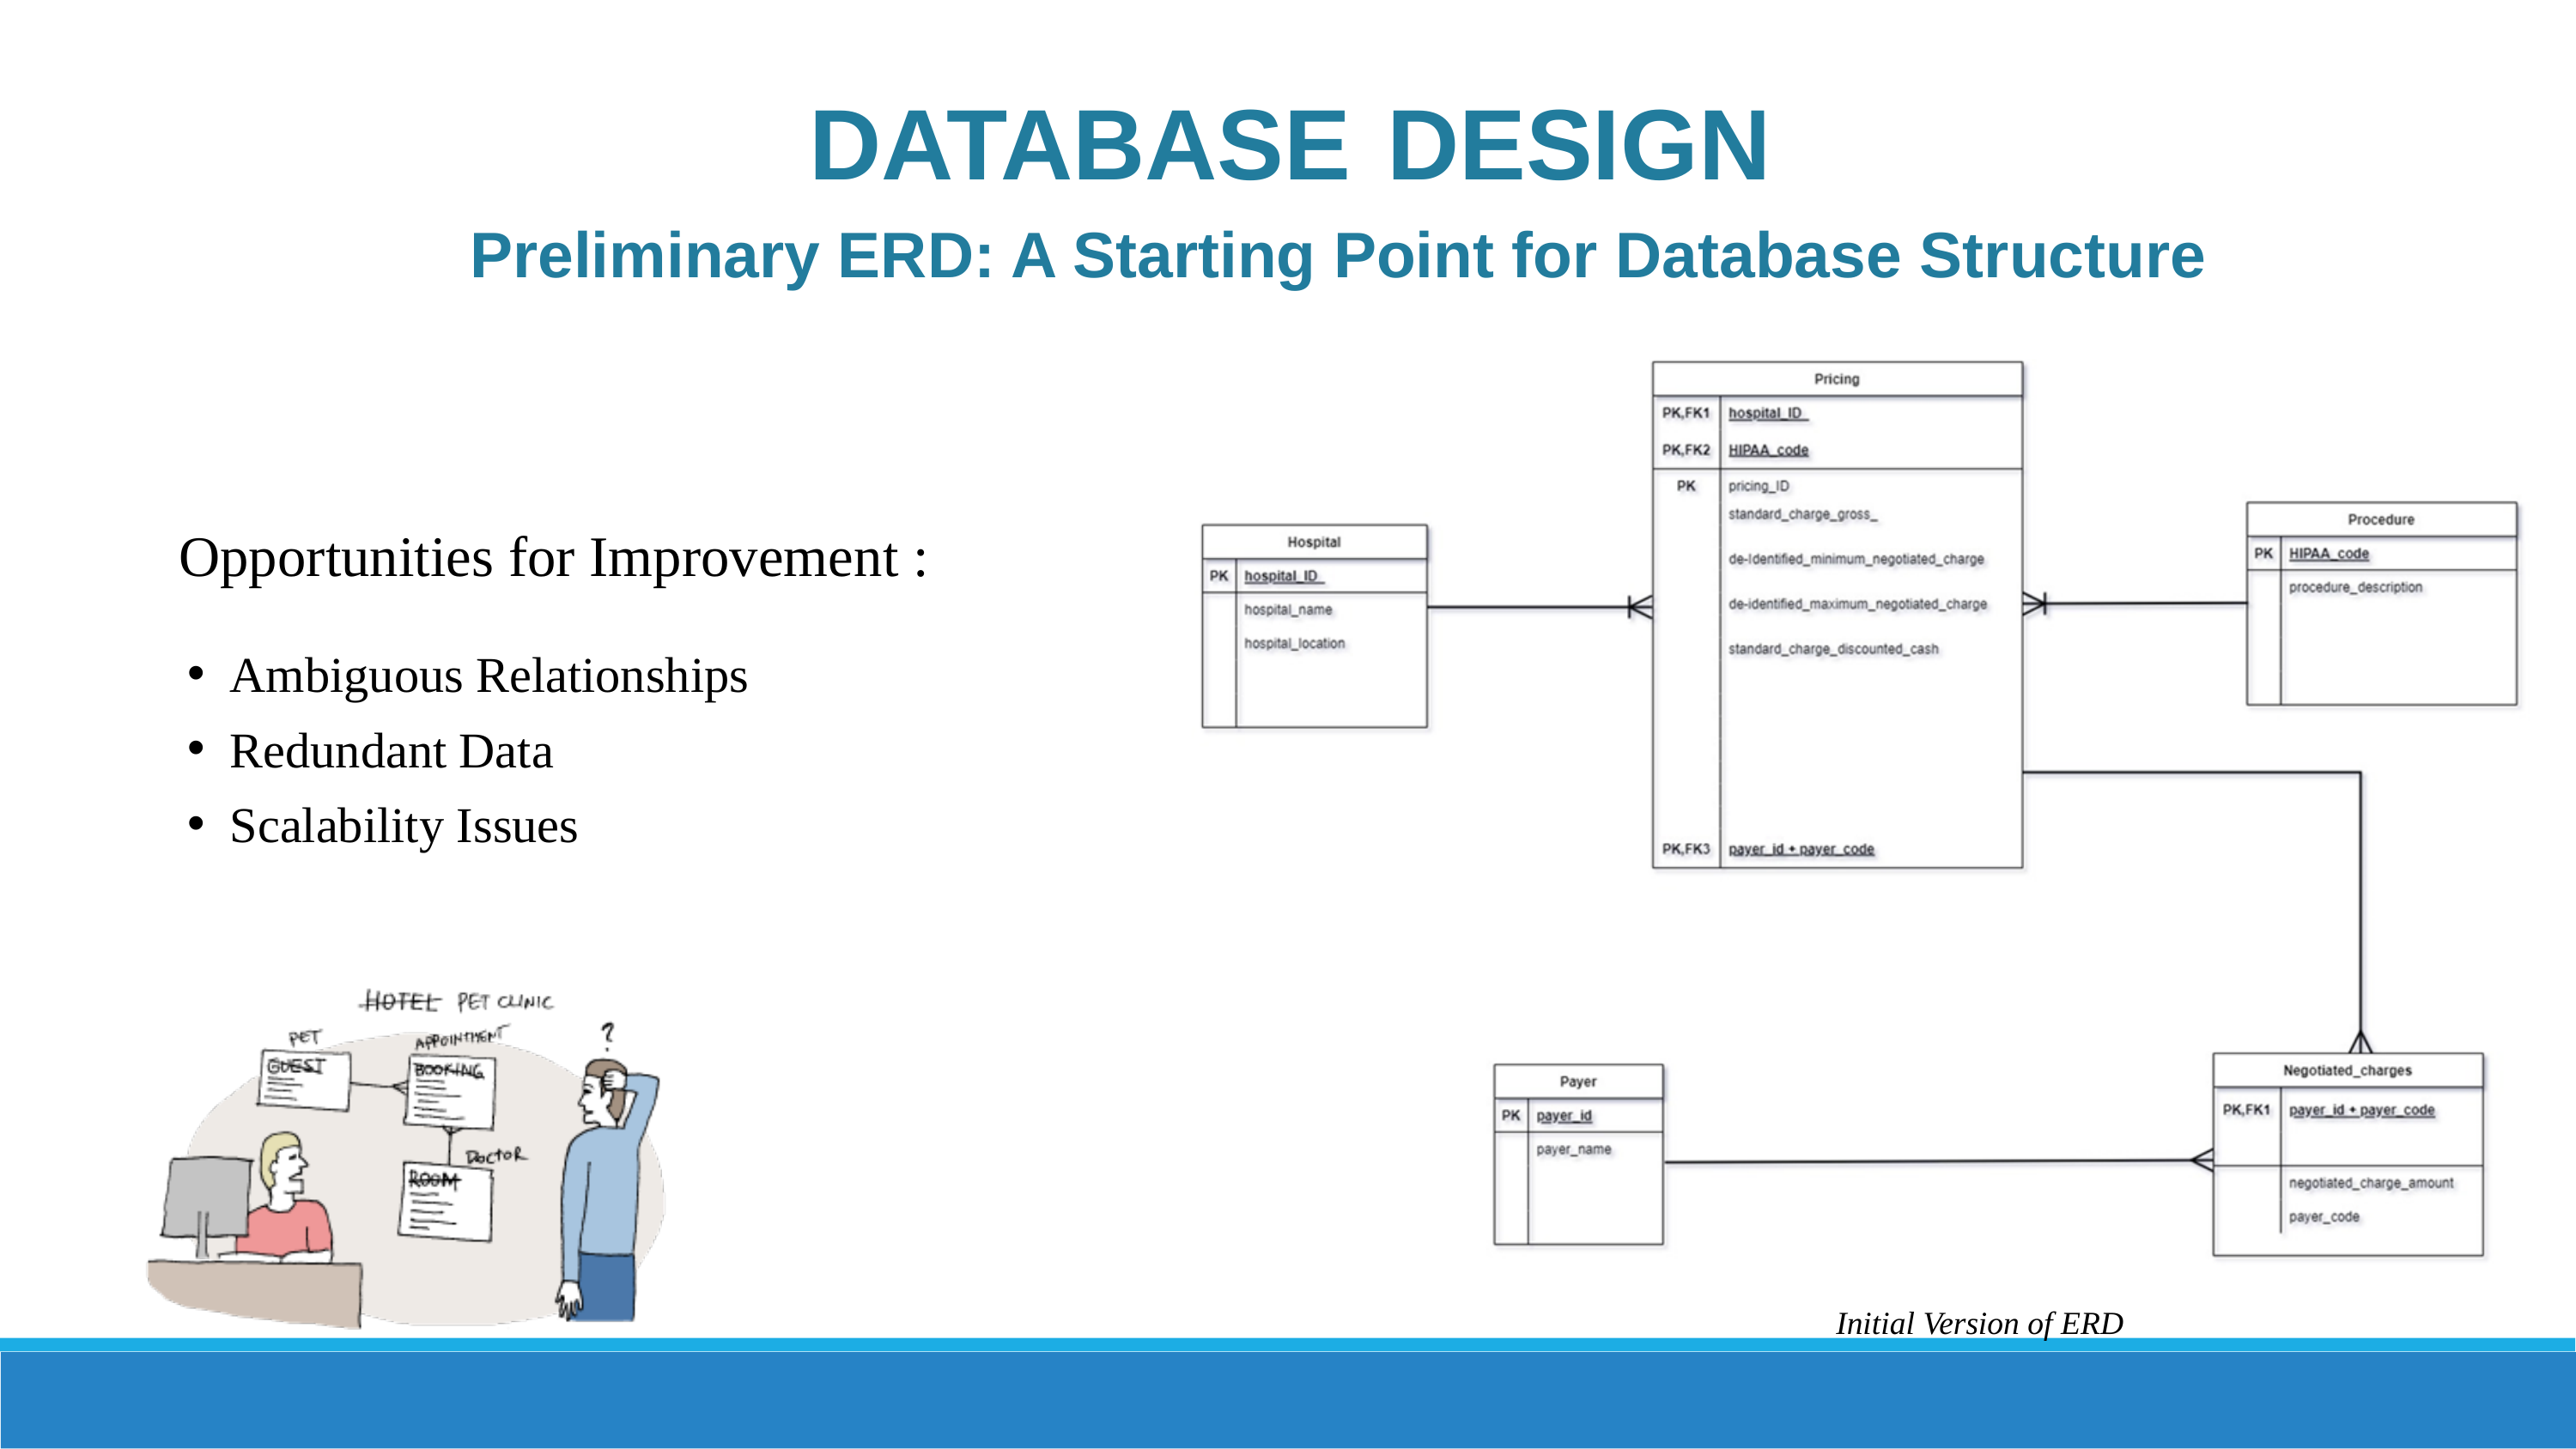

DATABASE DESIGN
Preliminary ERD: A Starting Point for Database Structure

Opportunities for Improvement :​
Ambiguous Relationships
Redundant Data
Scalability Issues

Initial Version of ERD